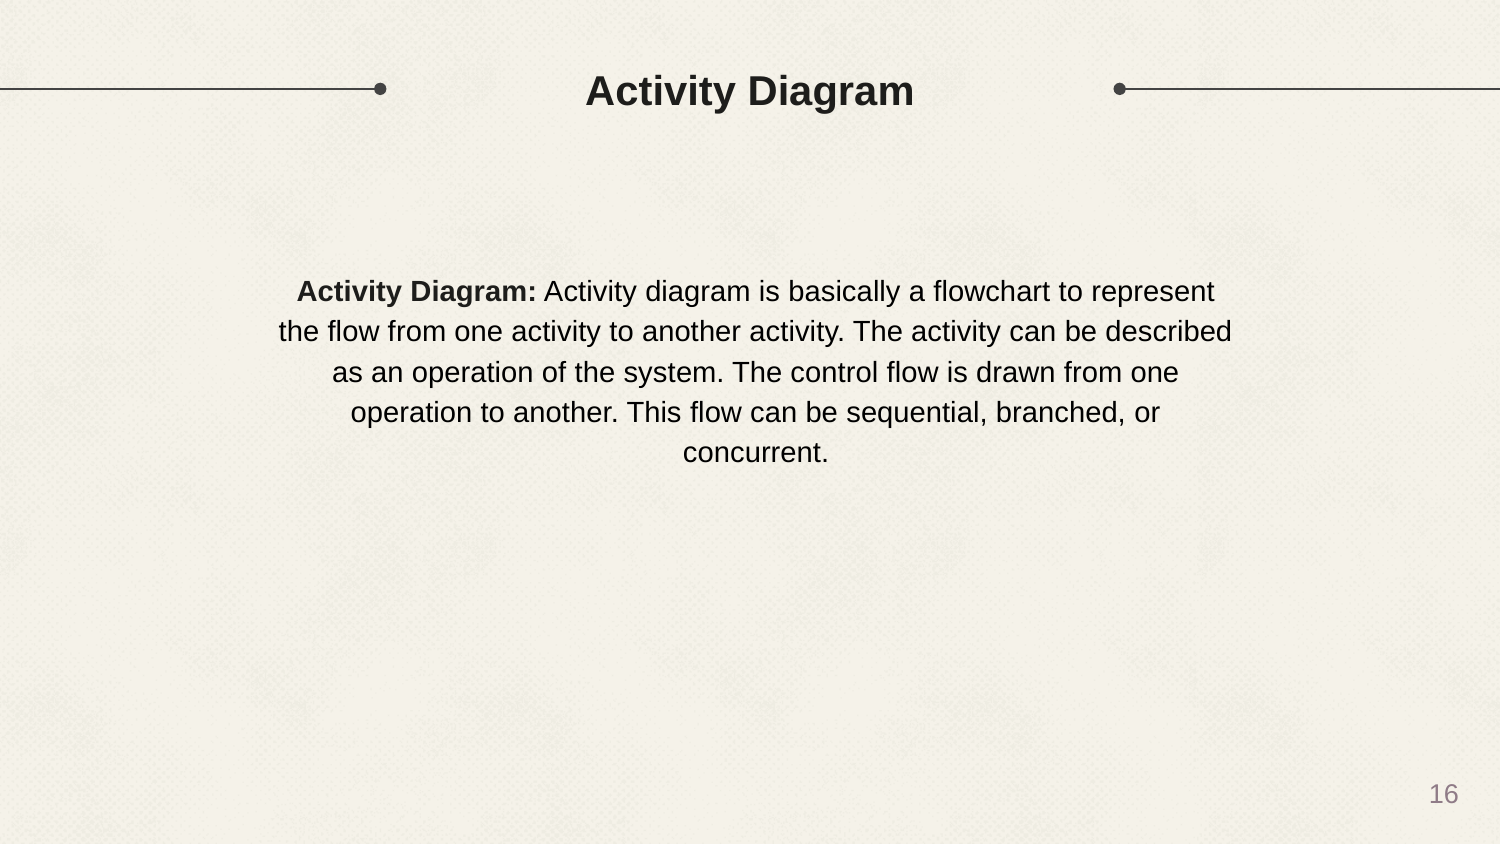

# Activity Diagram
Activity Diagram: Activity diagram is basically a flowchart to represent the flow from one activity to another activity. The activity can be described as an operation of the system. The control flow is drawn from one operation to another. This flow can be sequential, branched, or concurrent.
16